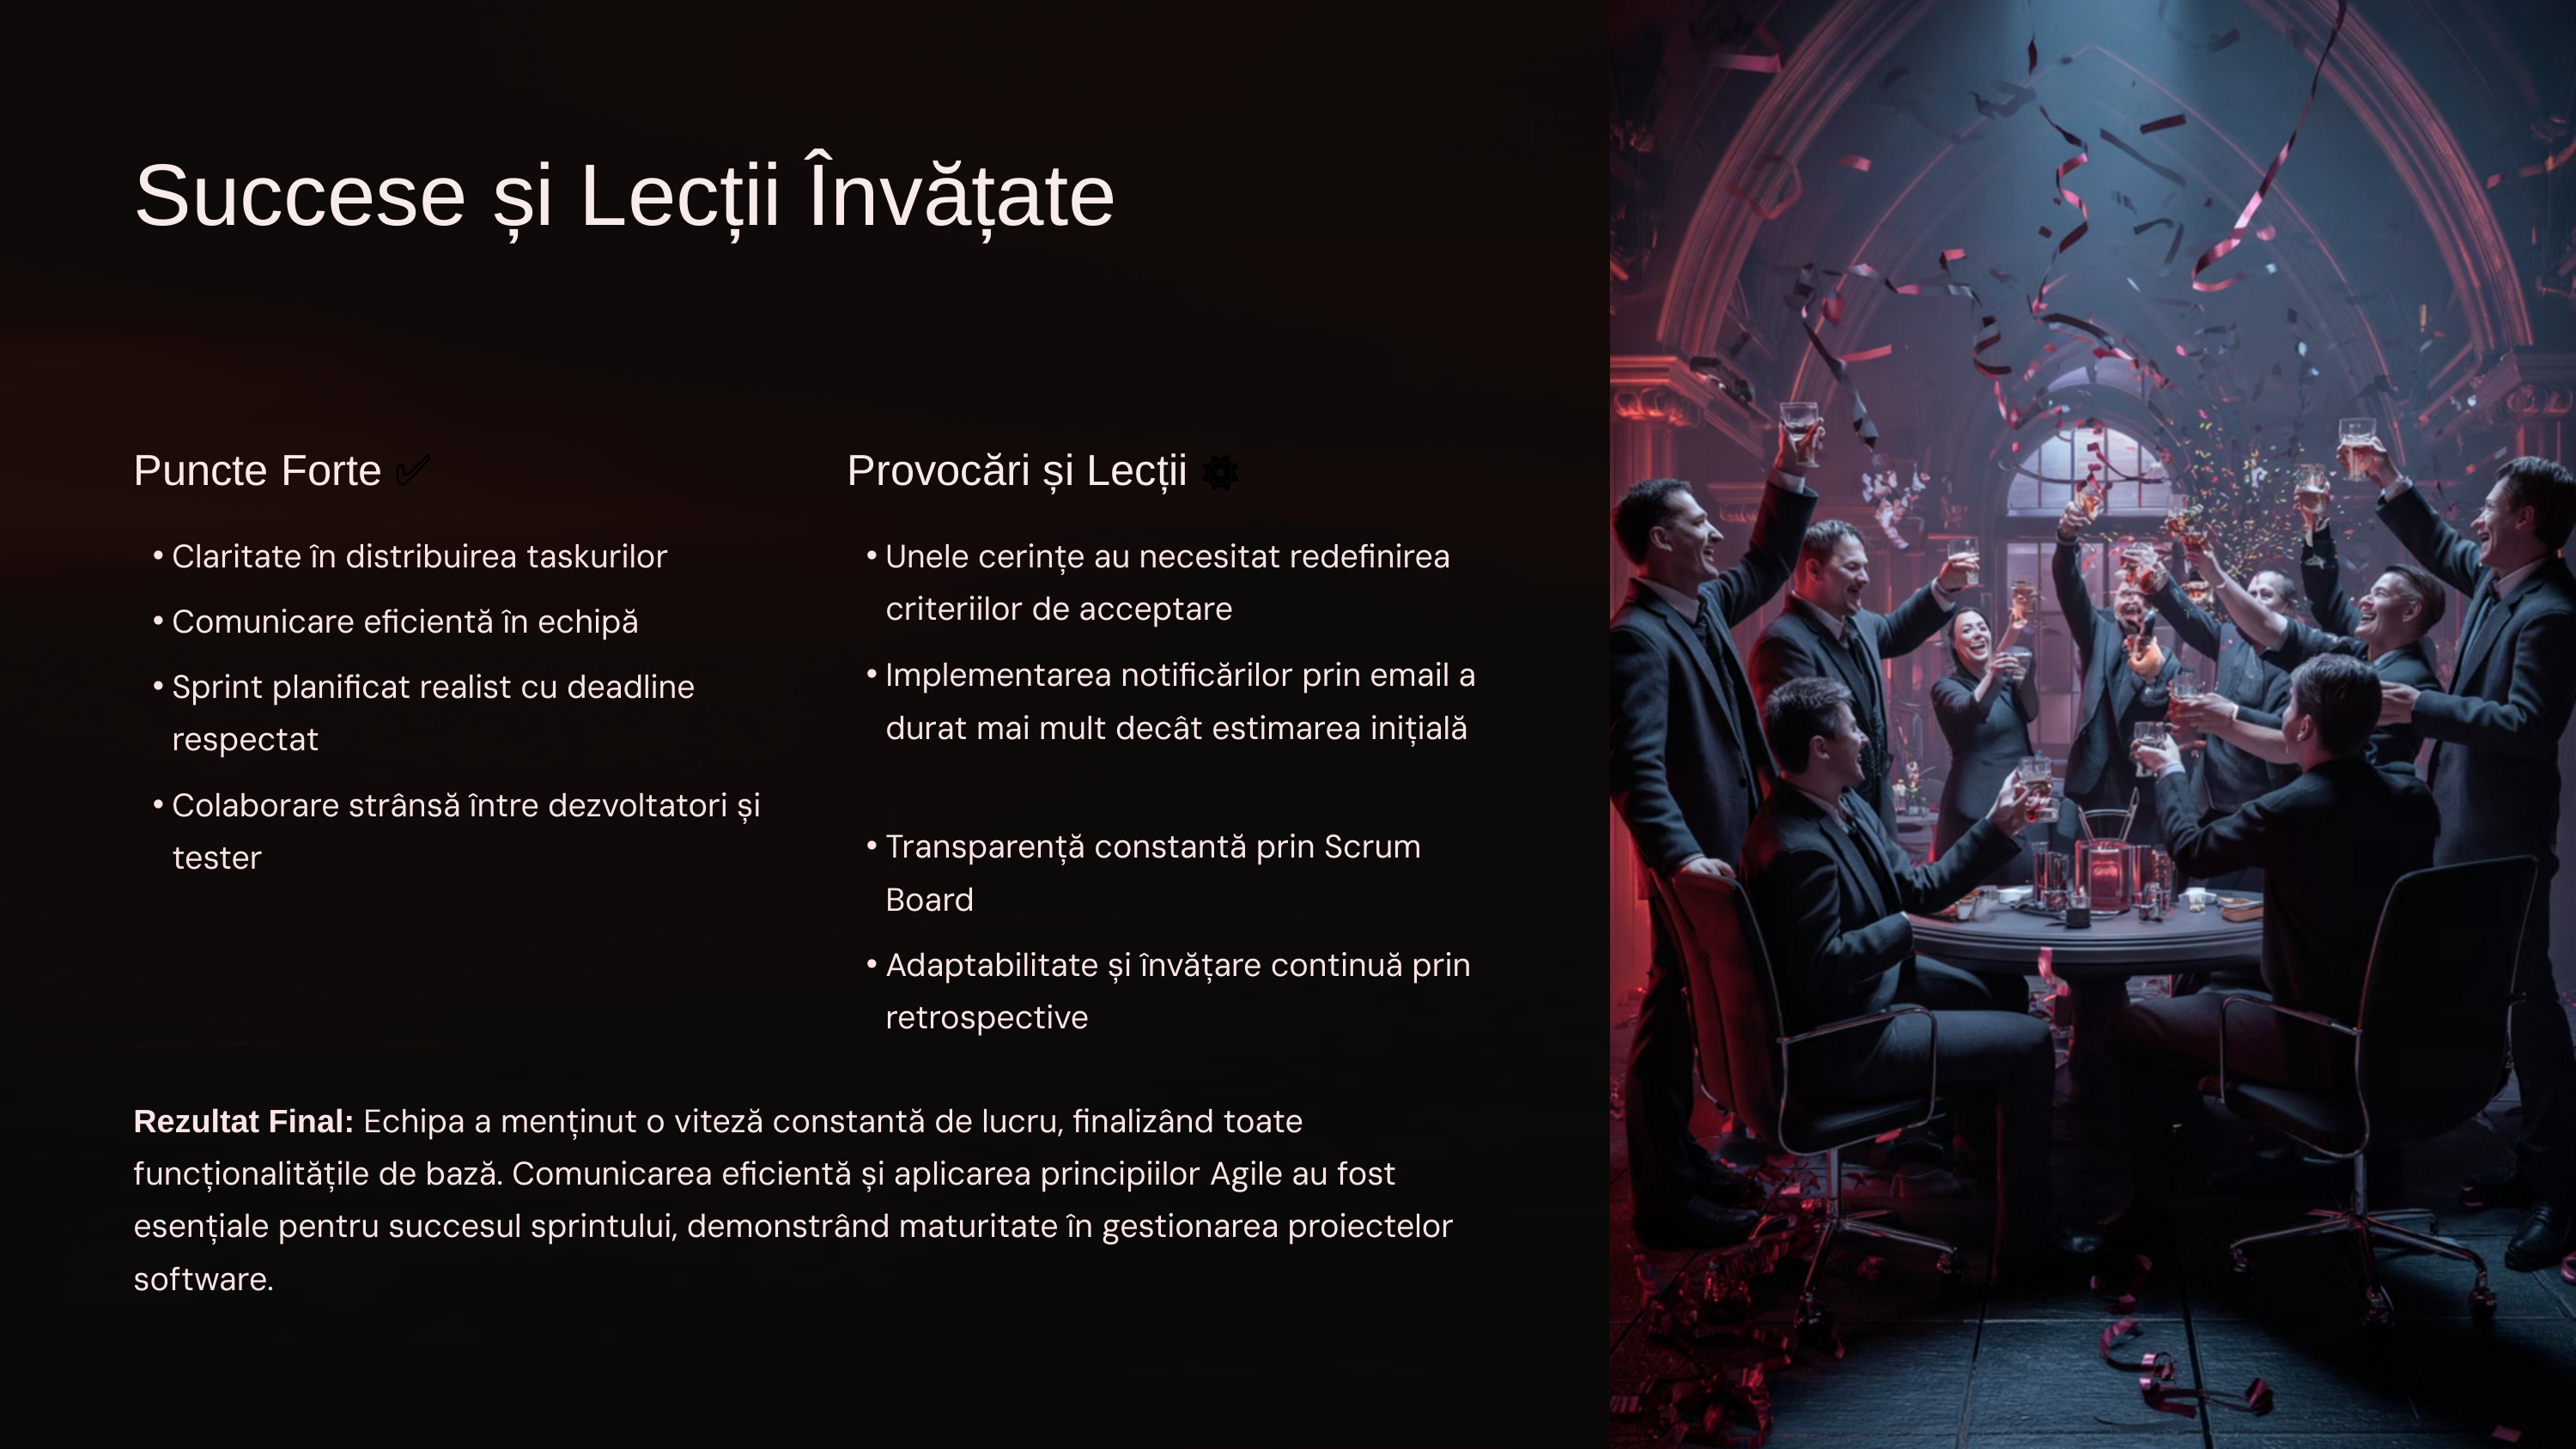

Succese și Lecții Învățate
Puncte Forte ✅
Provocări și Lecții ⚙️
Claritate în distribuirea taskurilor
Unele cerințe au necesitat redefinirea criteriilor de acceptare
Comunicare eficientă în echipă
Implementarea notificărilor prin email a durat mai mult decât estimarea inițială
Sprint planificat realist cu deadline respectat
Colaborare strânsă între dezvoltatori și tester
Transparență constantă prin Scrum Board
Adaptabilitate și învățare continuă prin retrospective
Rezultat Final: Echipa a menținut o viteză constantă de lucru, finalizând toate funcționalitățile de bază. Comunicarea eficientă și aplicarea principiilor Agile au fost esențiale pentru succesul sprintului, demonstrând maturitate în gestionarea proiectelor software.